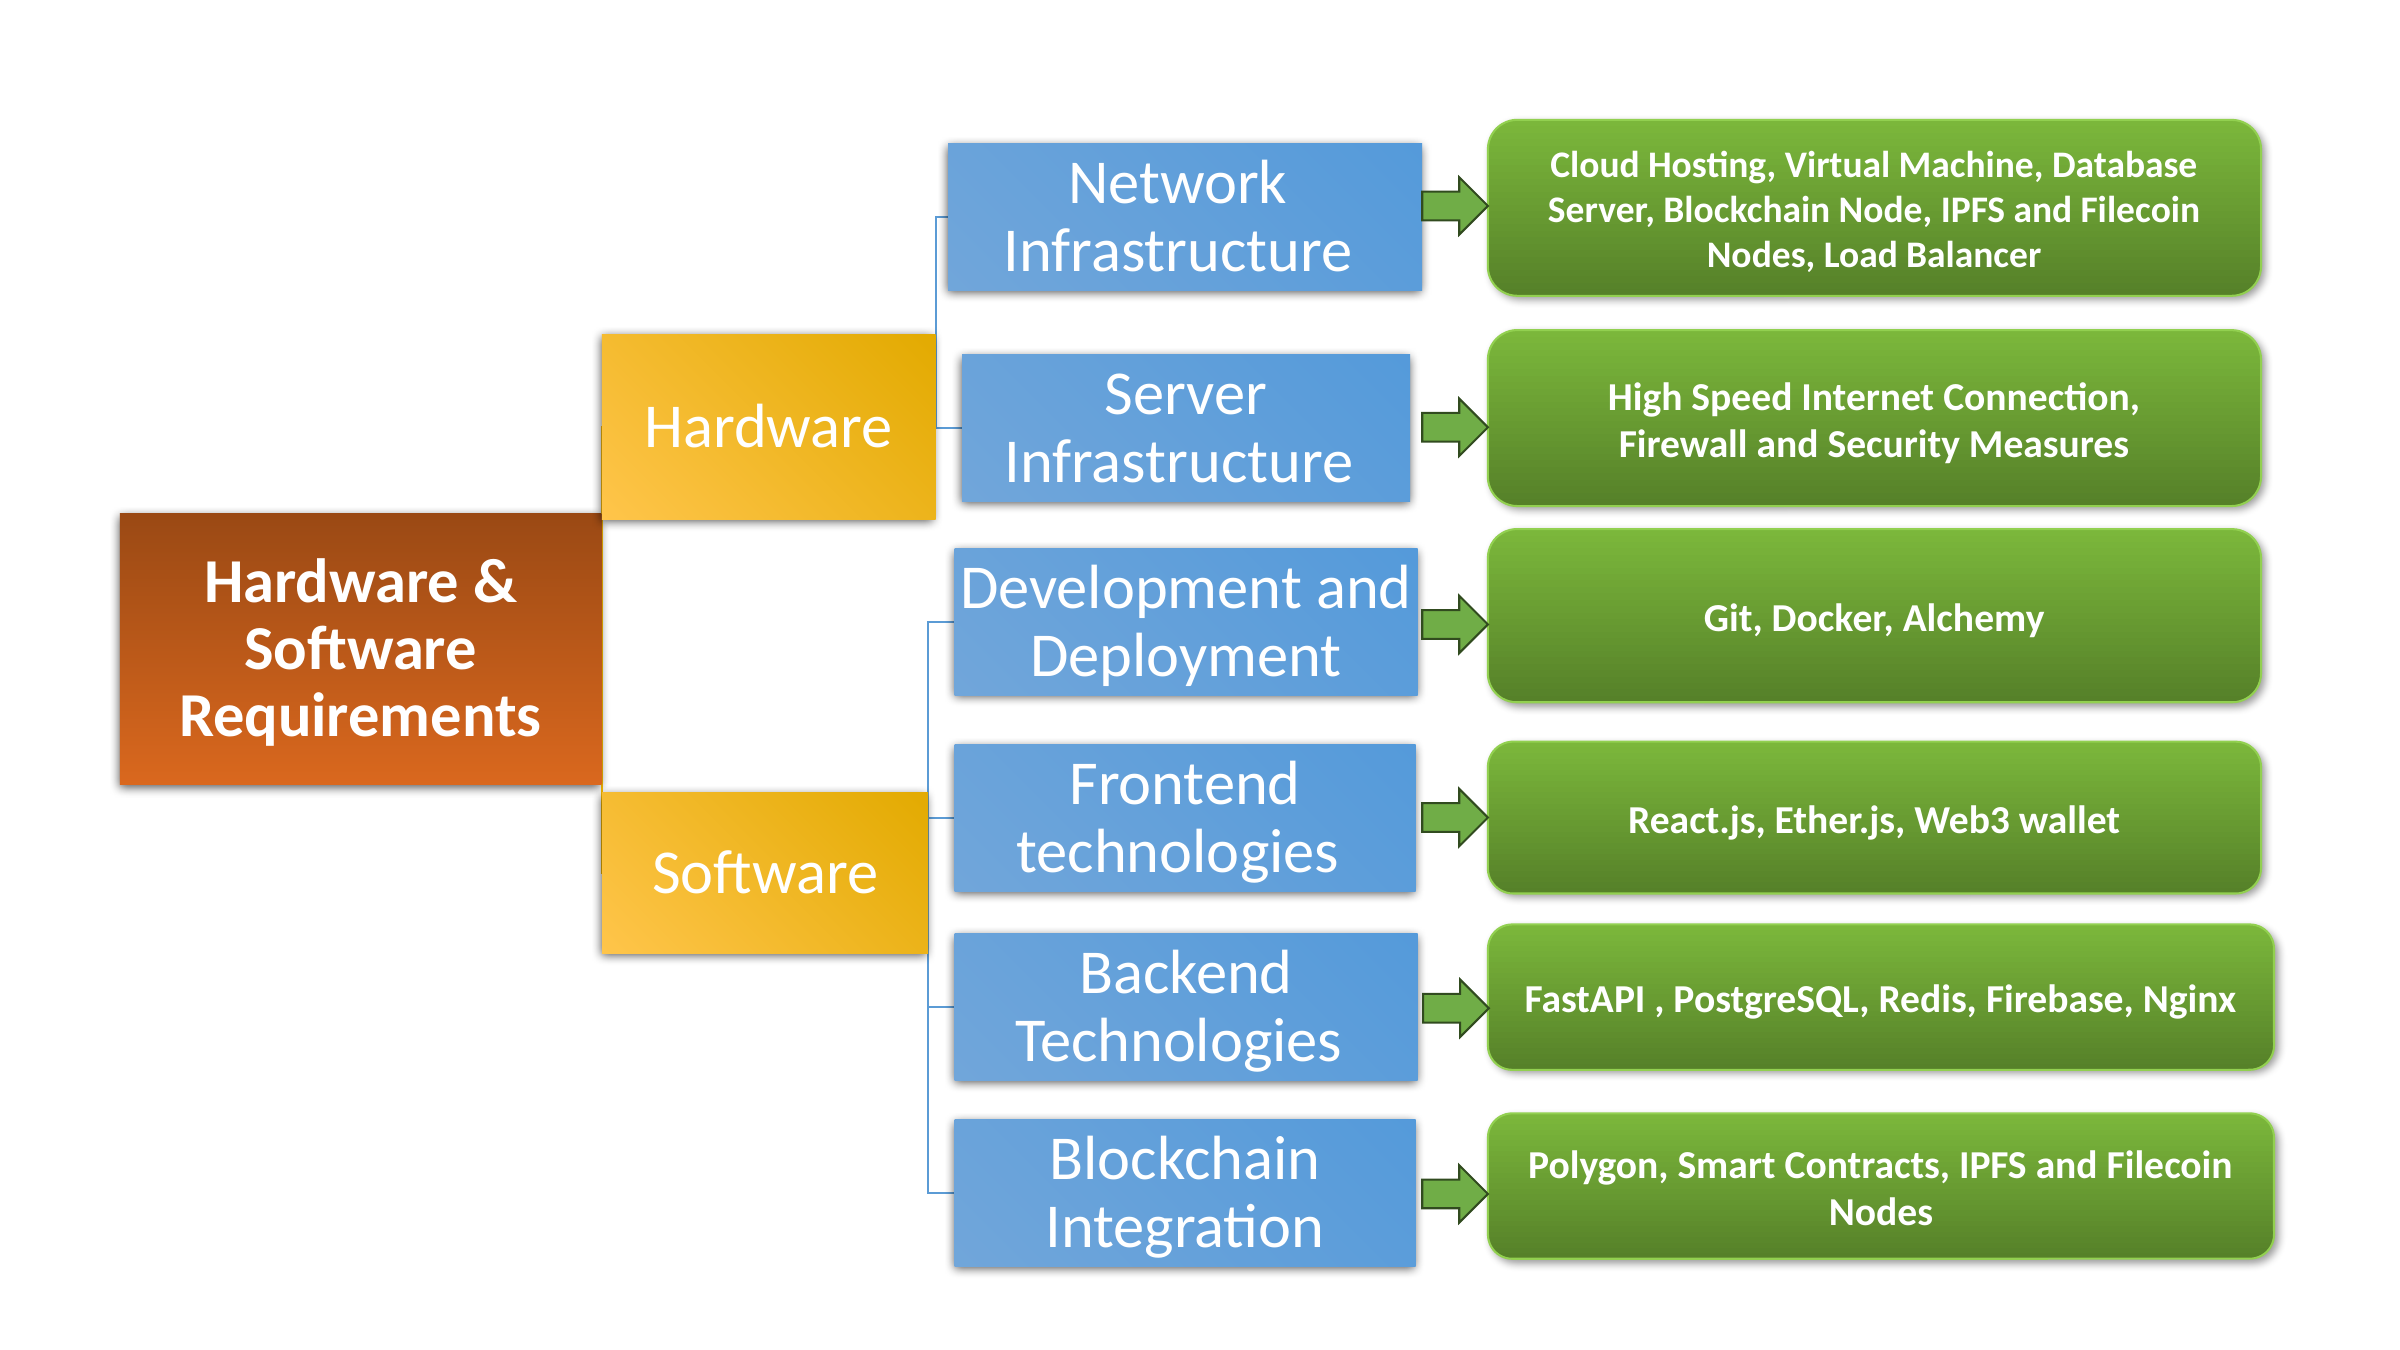

Hardware & Software Requirements
Hardware
Network  Infrastructure
Server Infrastructure
Software
Development and Deployment
Frontend technologies
Backend Technologies
Blockchain Integration
Cloud Hosting, Virtual Machine, Database Server, Blockchain Node, IPFS and Filecoin Nodes, Load Balancer

High Speed Internet Connection,
Firewall and Security Measures

Git, Docker, Alchemy

React.js, Ether.js, Web3 wallet

FastAPI , PostgreSQL, Redis, Firebase, Nginx

Polygon, Smart Contracts, IPFS and Filecoin Nodes